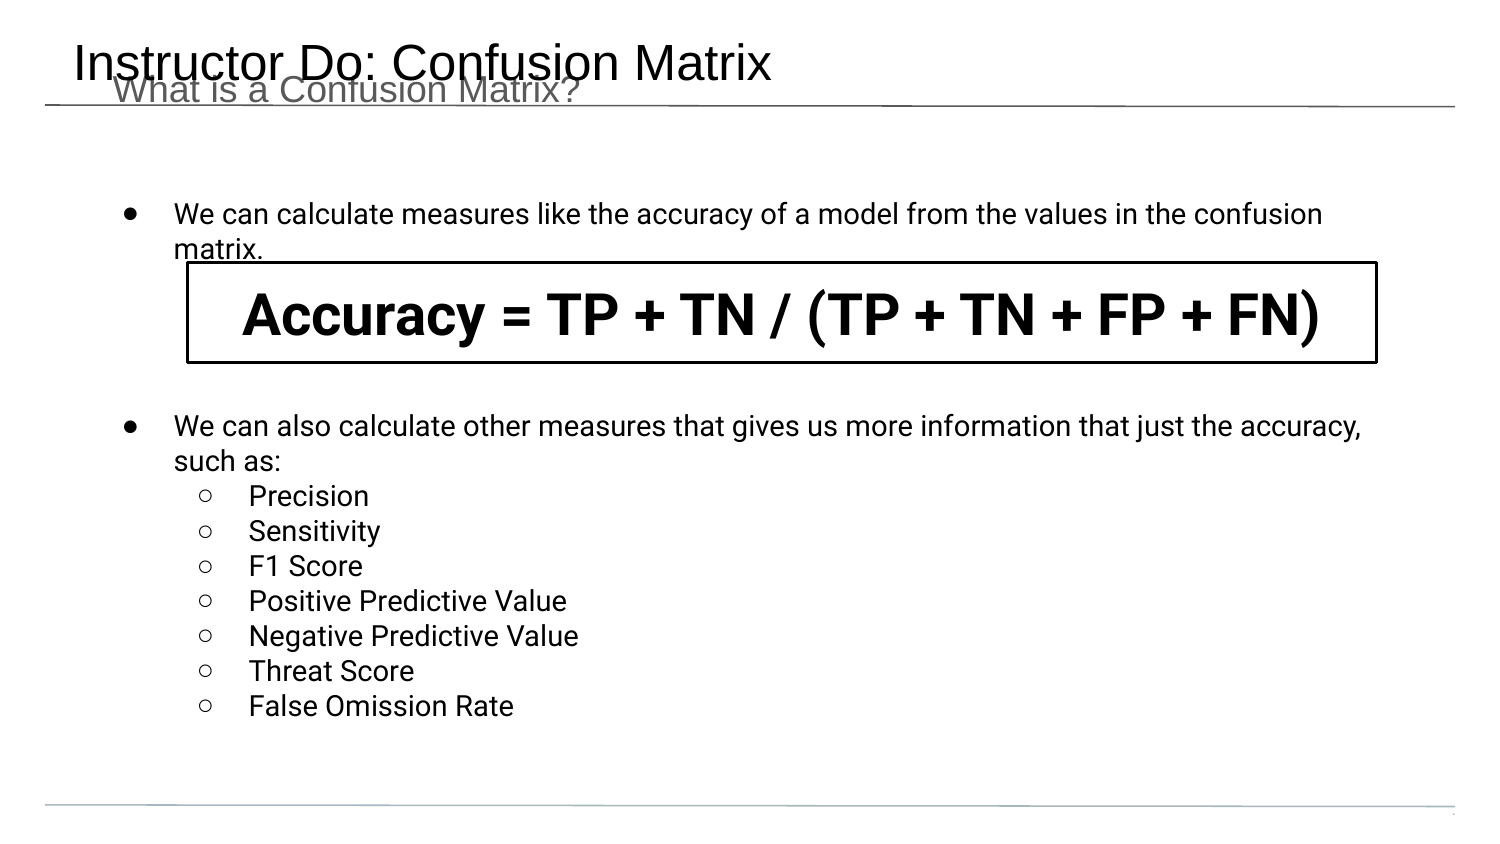

# Instructor Do: Confusion Matrix
What is a Confusion Matrix?
We can calculate measures like the accuracy of a model from the values in the confusion matrix.
Accuracy = TP + TN / (TP + TN + FP + FN)
We can also calculate other measures that gives us more information that just the accuracy, such as:
Precision
Sensitivity
F1 Score
Positive Predictive Value
Negative Predictive Value
Threat Score
False Omission Rate
47